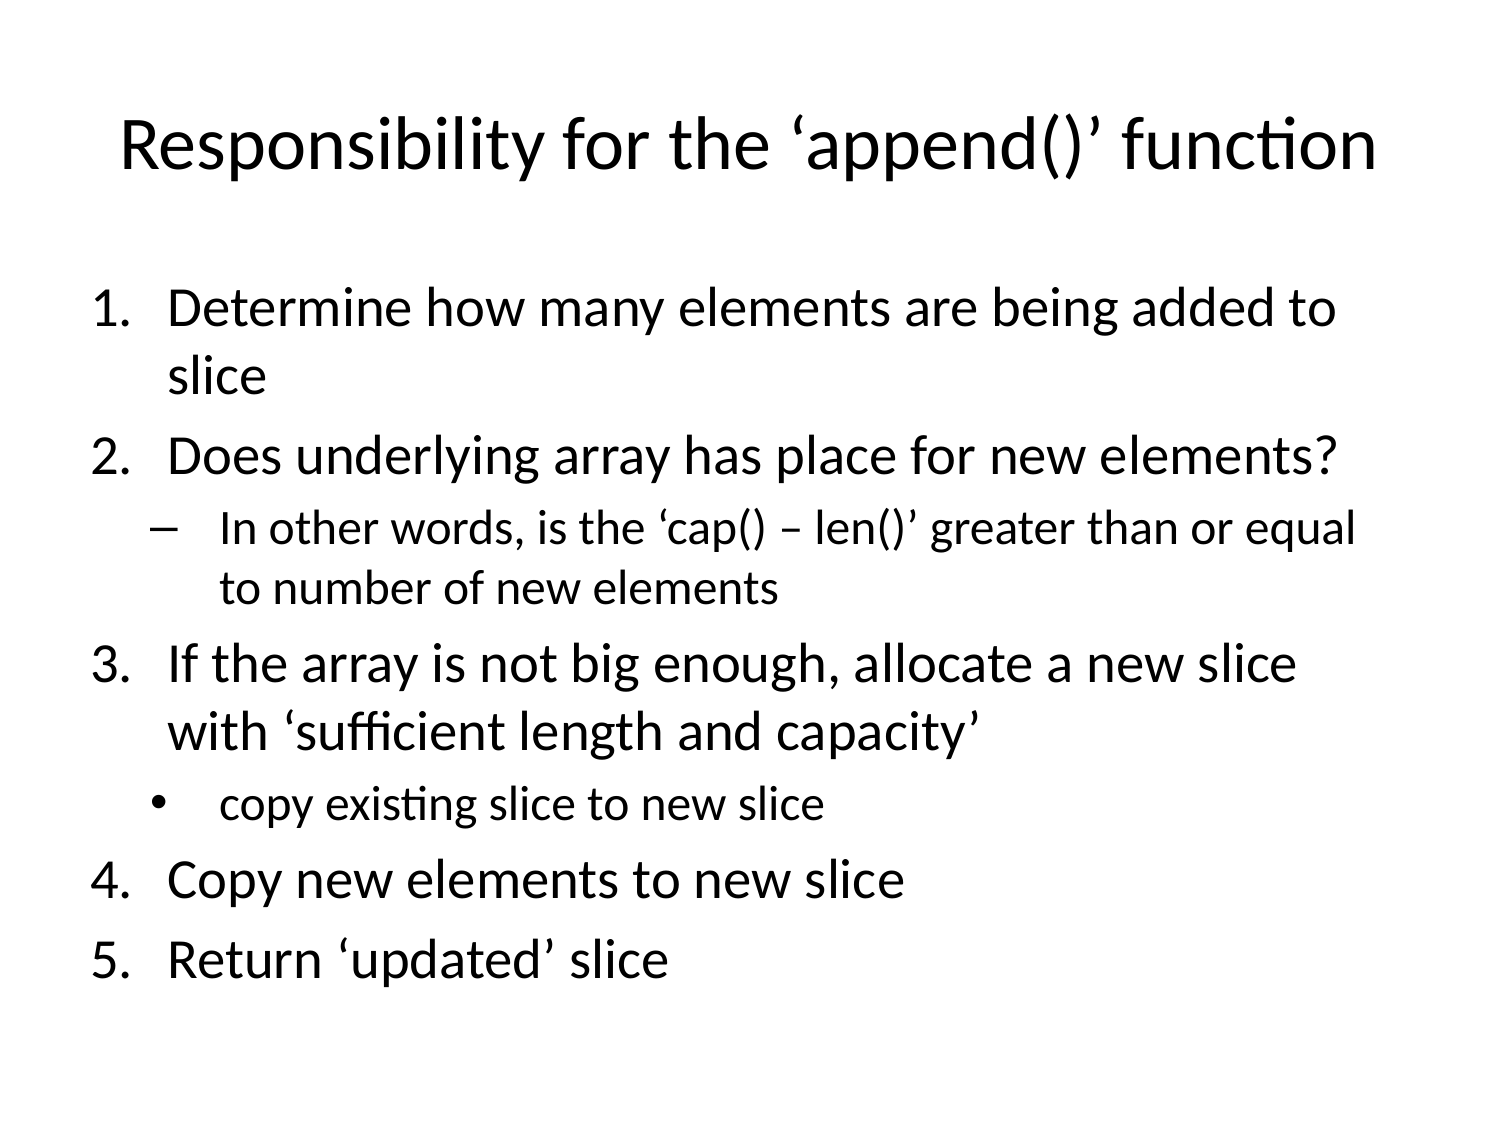

# Responsibility for the ‘append()’ function
Determine how many elements are being added to slice
Does underlying array has place for new elements?
In other words, is the ‘cap() – len()’ greater than or equal to number of new elements
If the array is not big enough, allocate a new slice with ‘sufficient length and capacity’
copy existing slice to new slice
Copy new elements to new slice
Return ‘updated’ slice